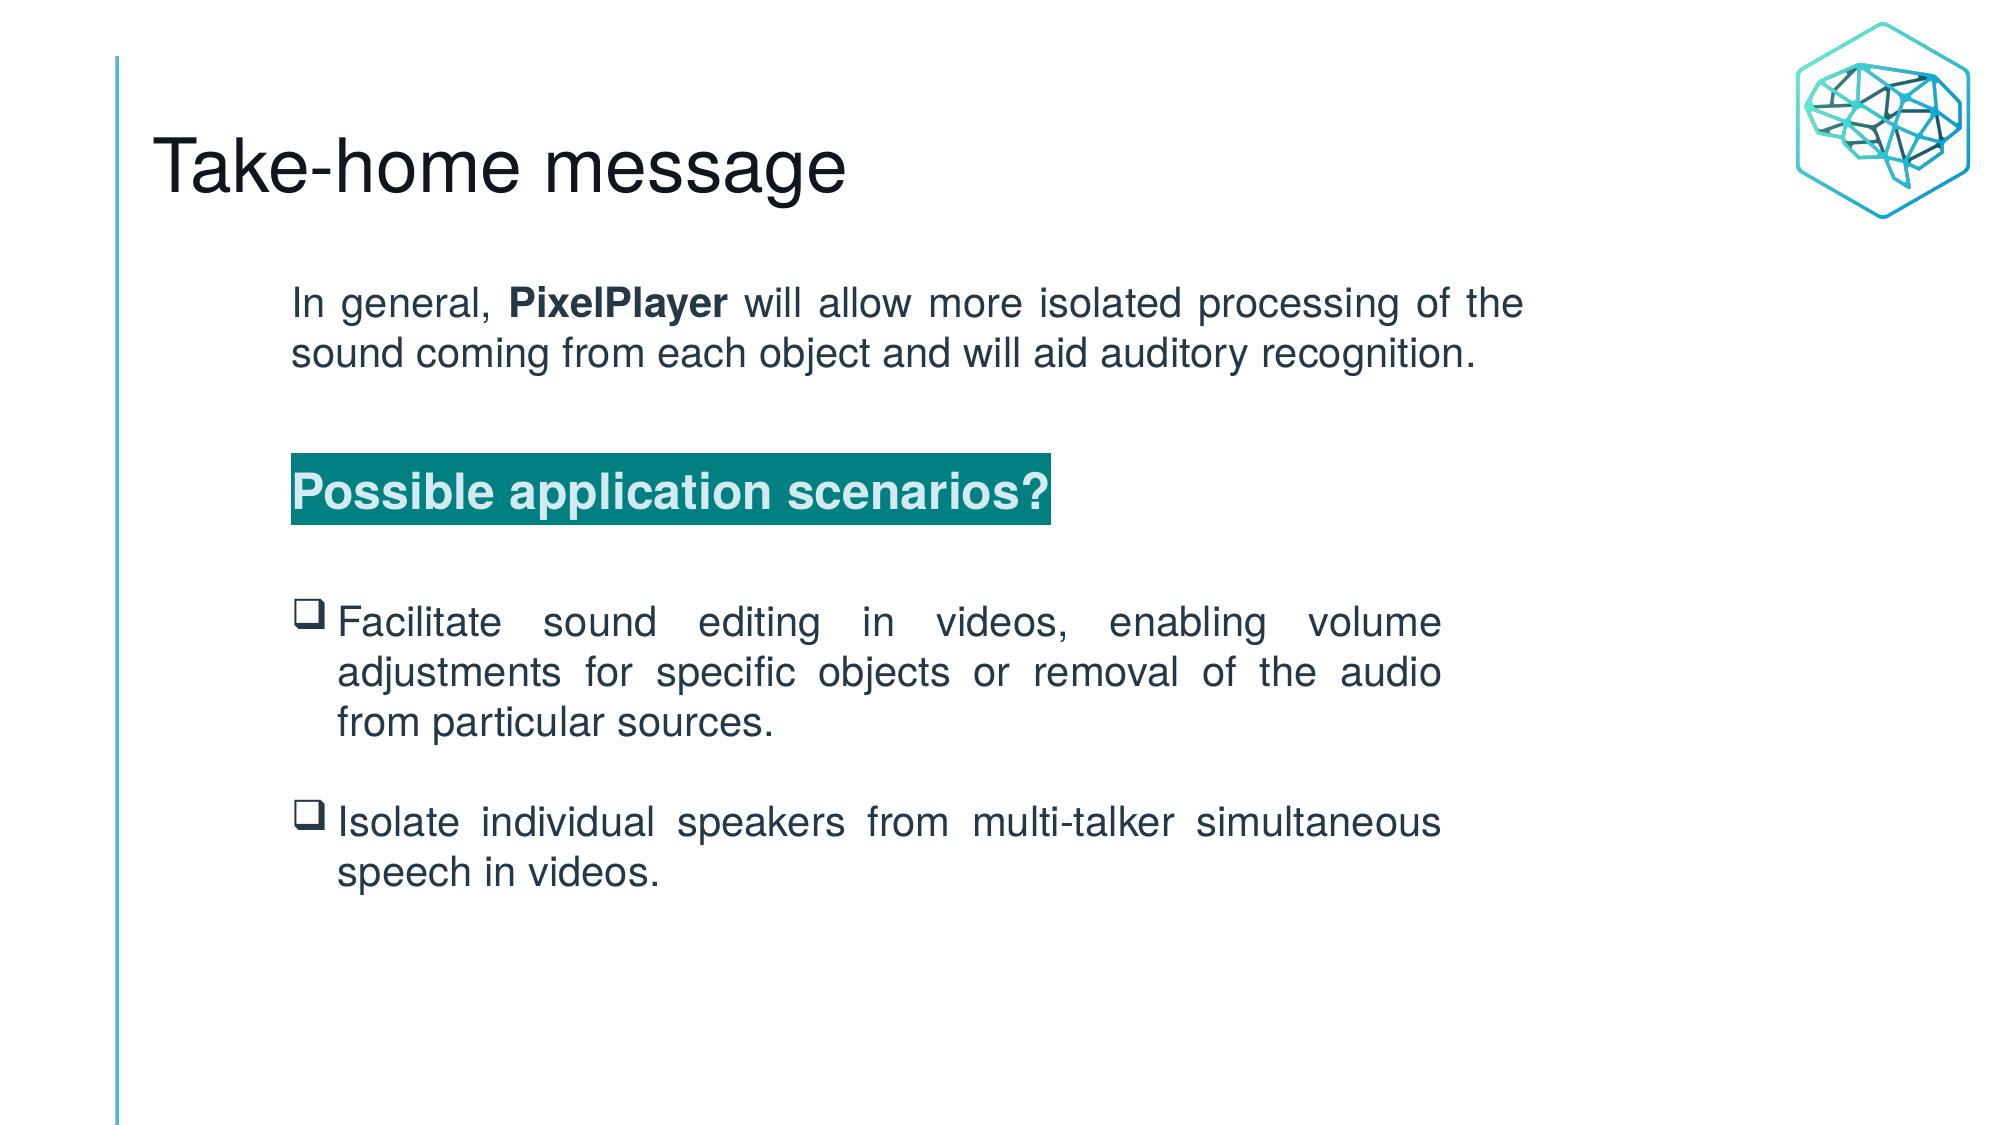

# Take-home message
In general, PixelPlayer will allow more isolated processing of the sound coming from each object and will aid auditory recognition.
Possible application scenarios?
Facilitate sound editing in videos, enabling volume adjustments for specific objects or removal of the audio from particular sources.

Isolate individual speakers from multi-talker simultaneous speech in videos.